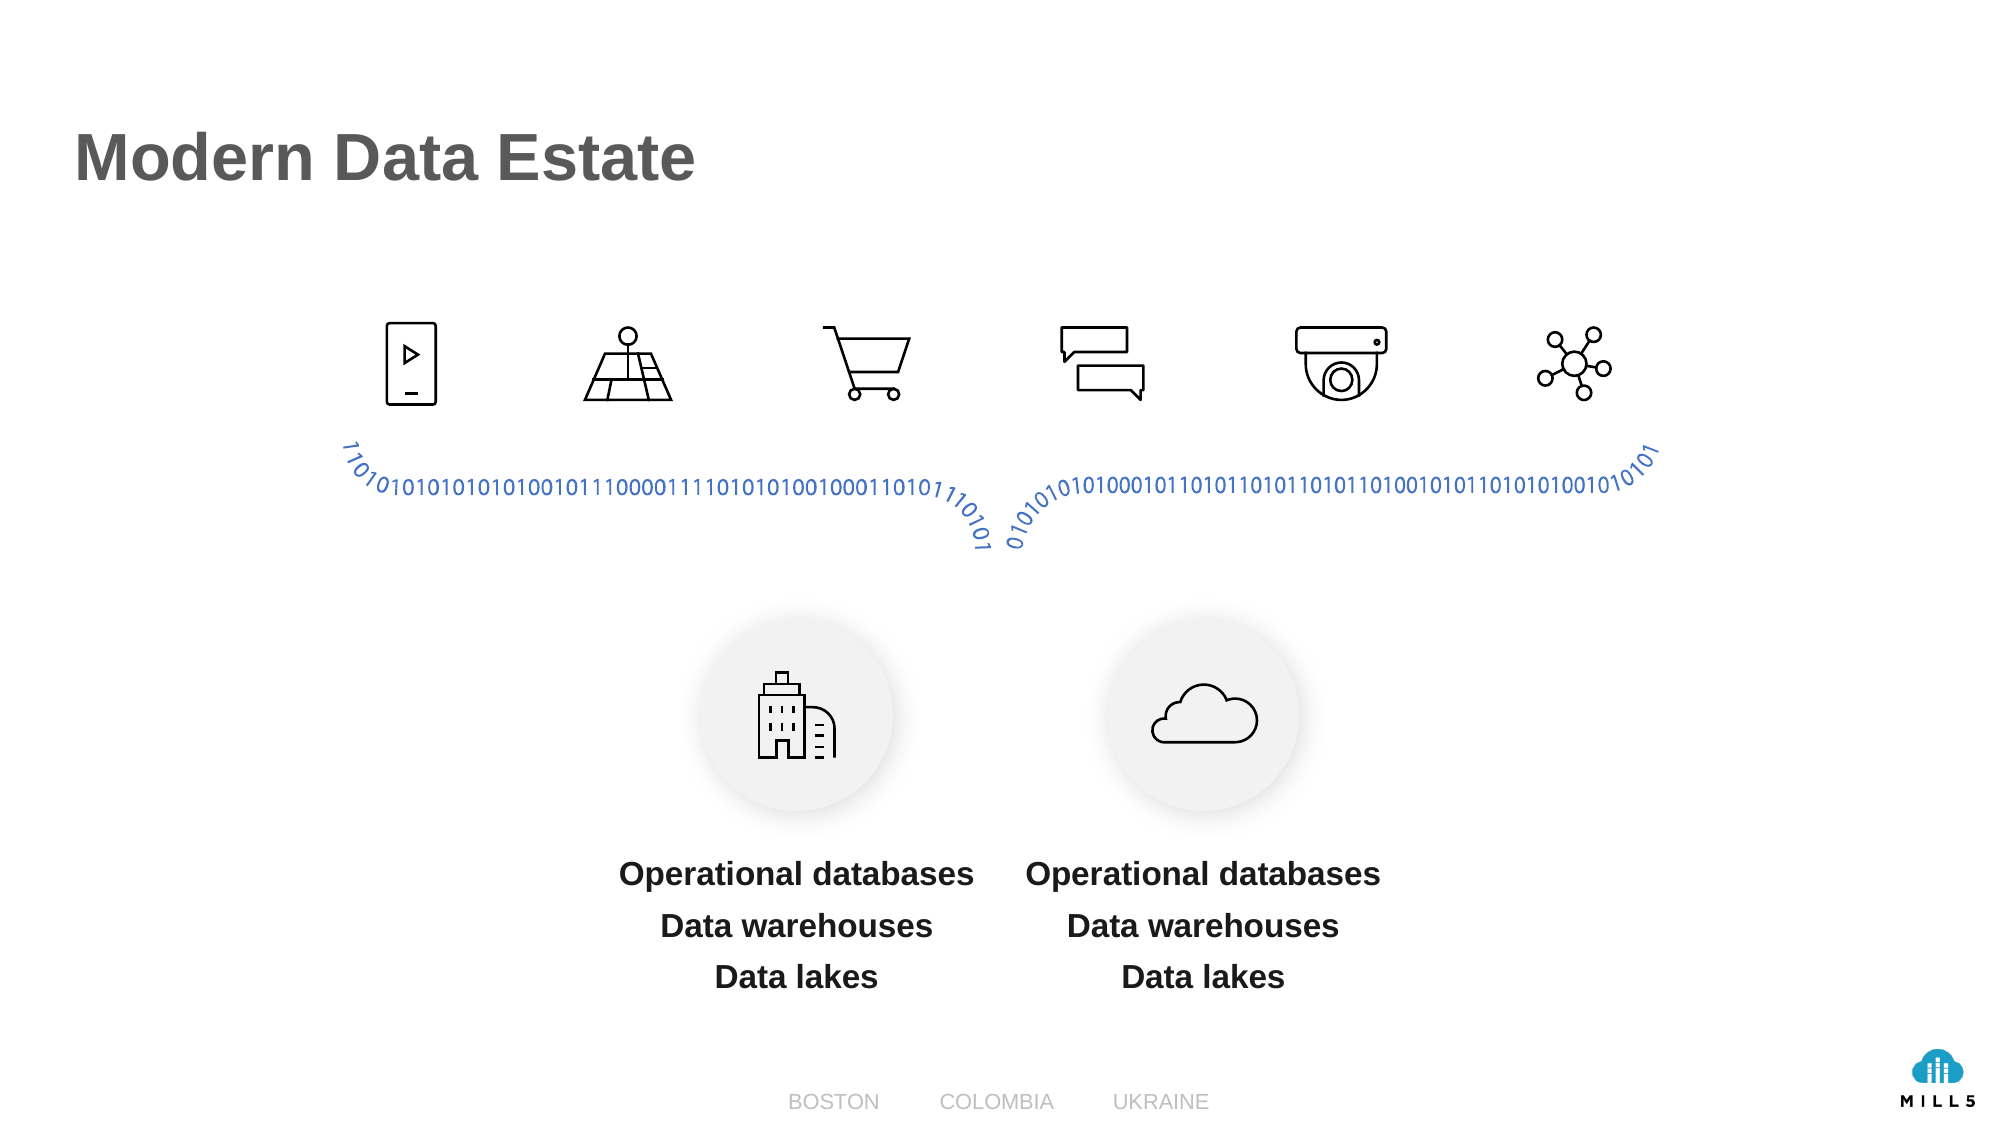

# Modern Data Estate

Operational databases
Operational databases
Data warehouses
Data warehouses
Data lakes
Data lakes